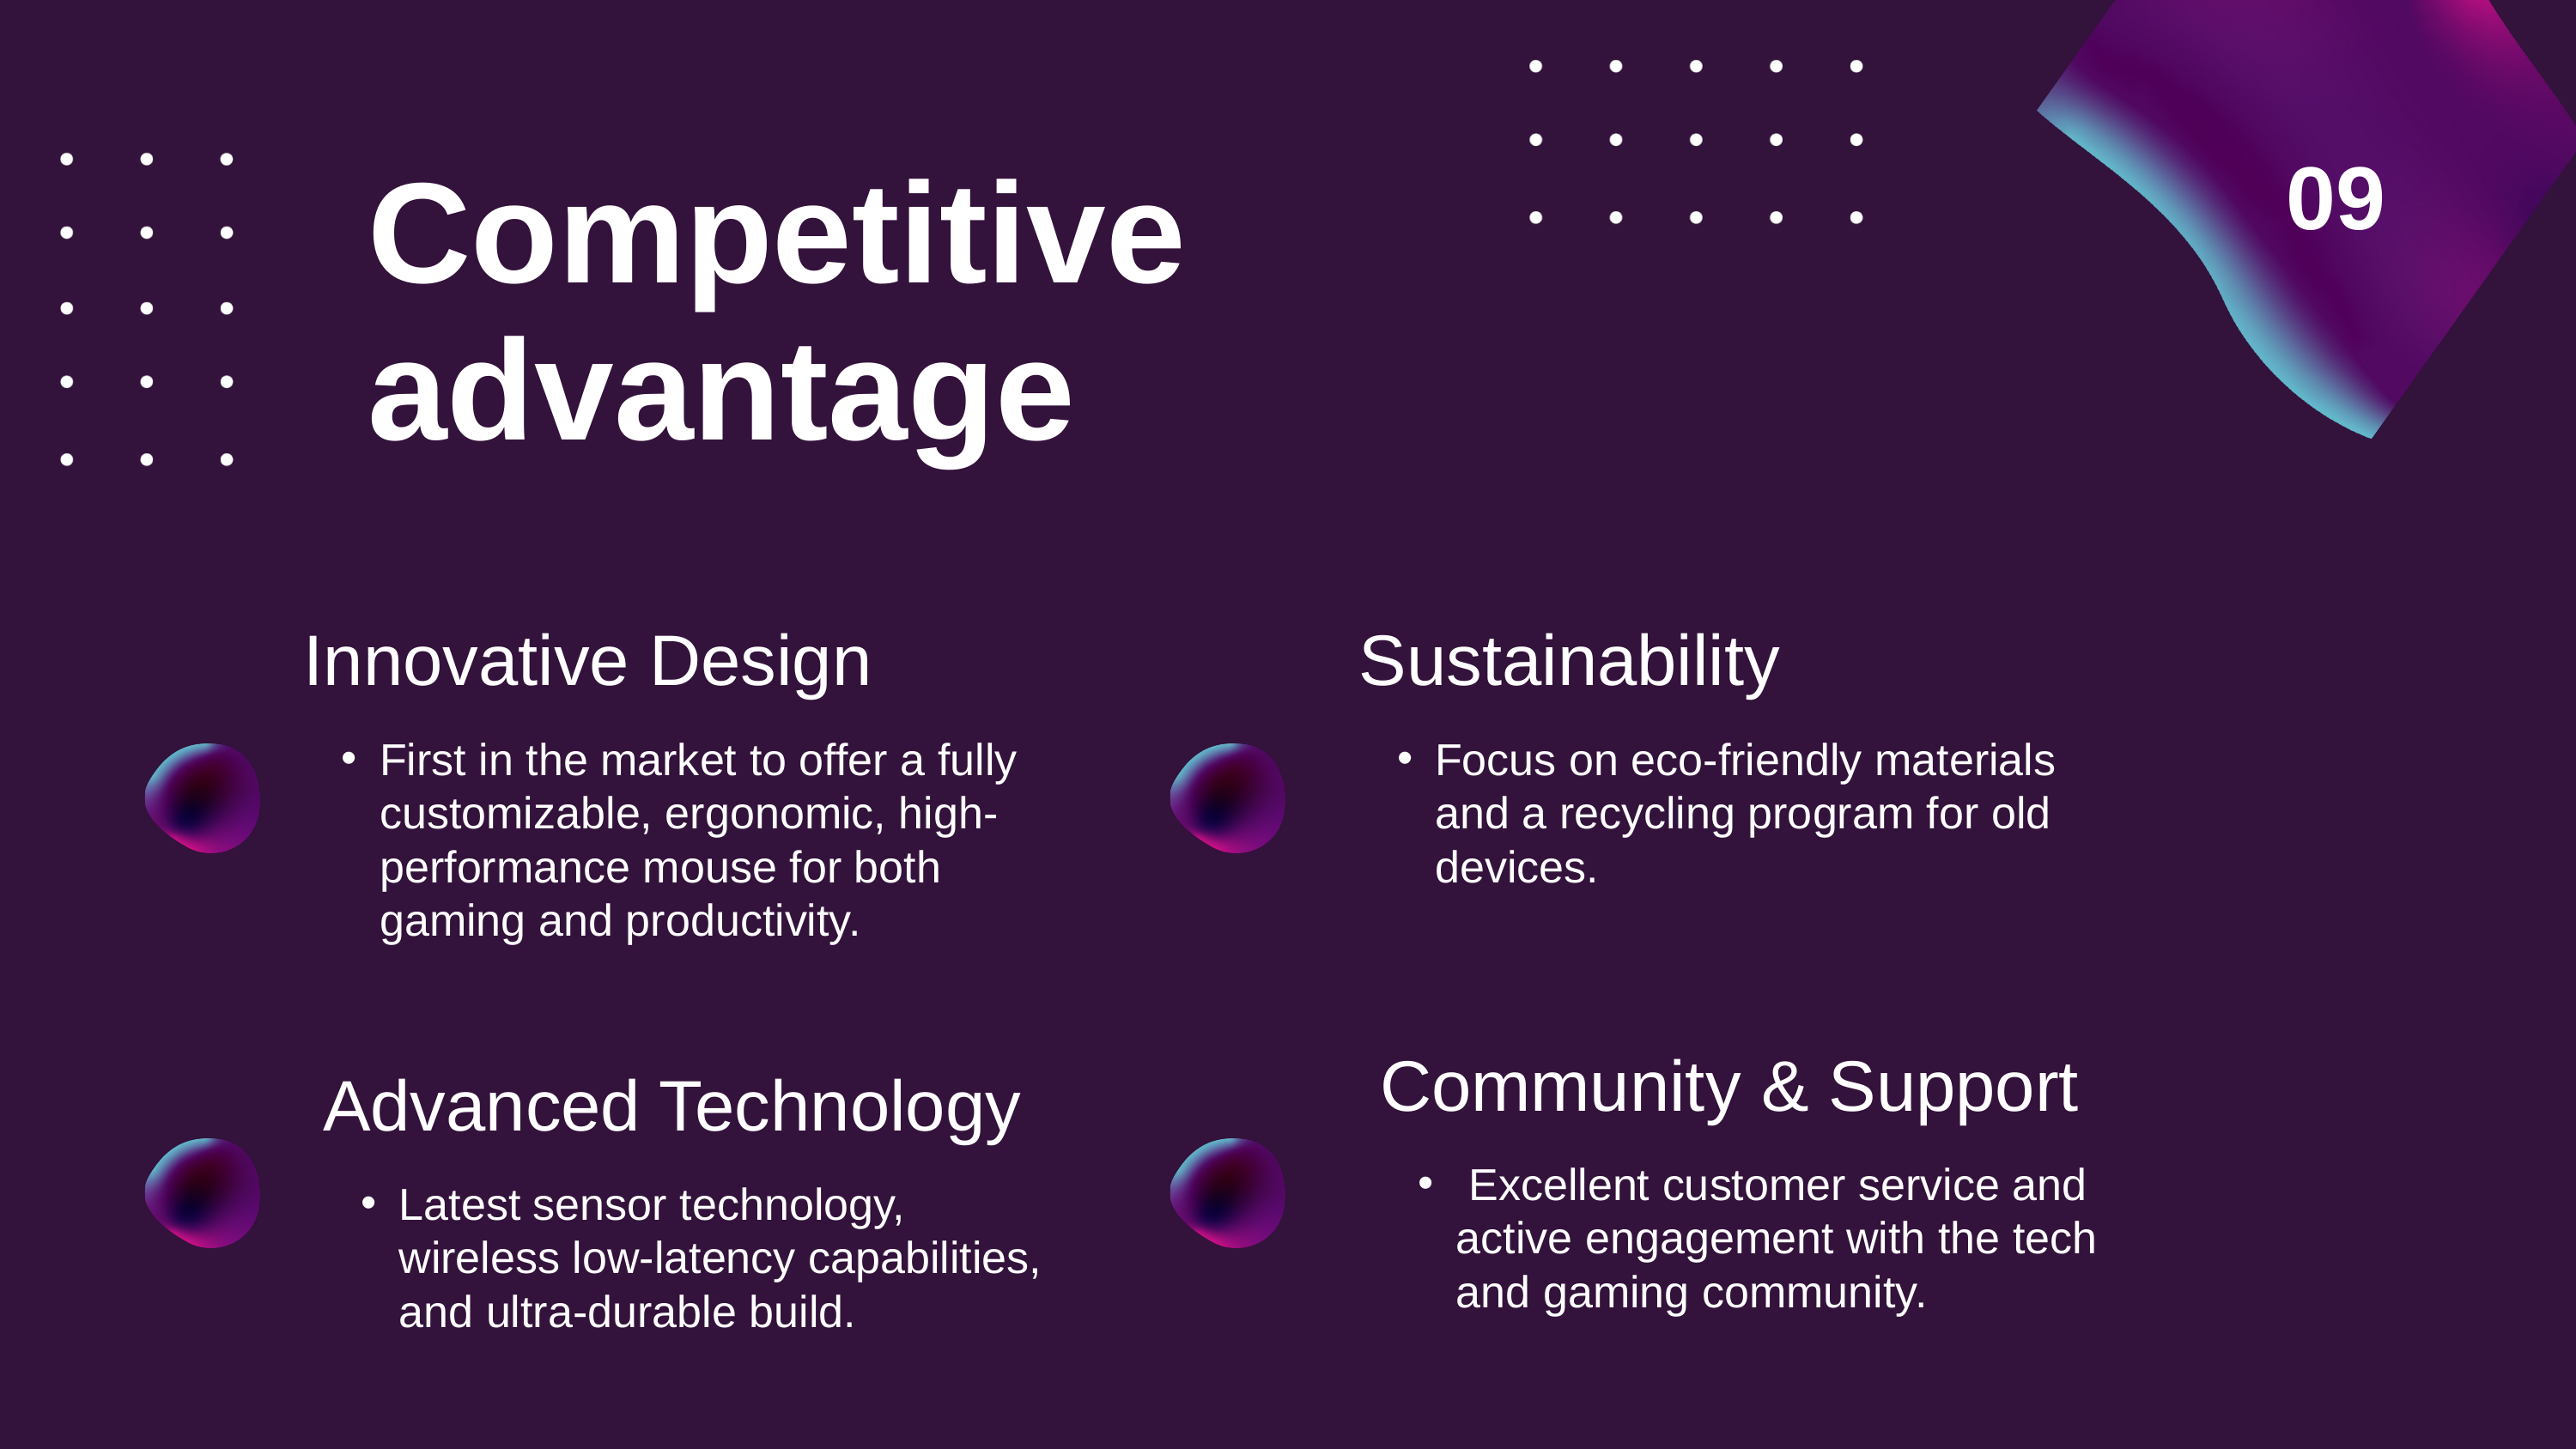

09
Competitive advantage
Innovative Design
First in the market to offer a fully customizable, ergonomic, high-performance mouse for both gaming and productivity.
Sustainability
Focus on eco-friendly materials and a recycling program for old devices.

Community & Support
 Excellent customer service and active engagement with the tech and gaming community.

Advanced Technology
Latest sensor technology, wireless low-latency capabilities, and ultra-durable build.